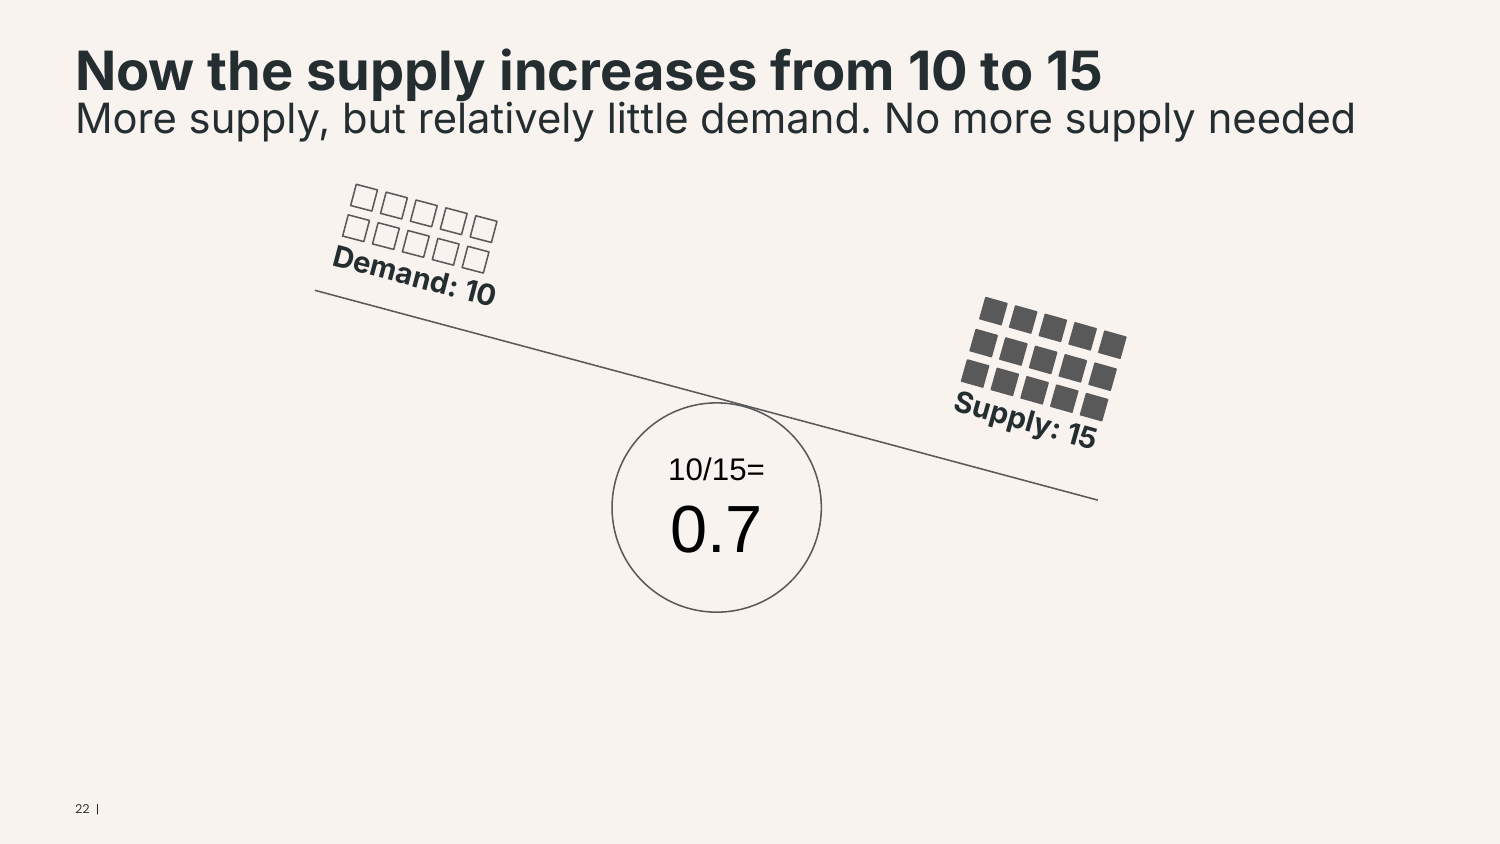

Now the supply increases from 10 to 15
More supply, but relatively little demand. No more supply needed

Demand: 10

Supply: 15
10/15=
0.7
22  |